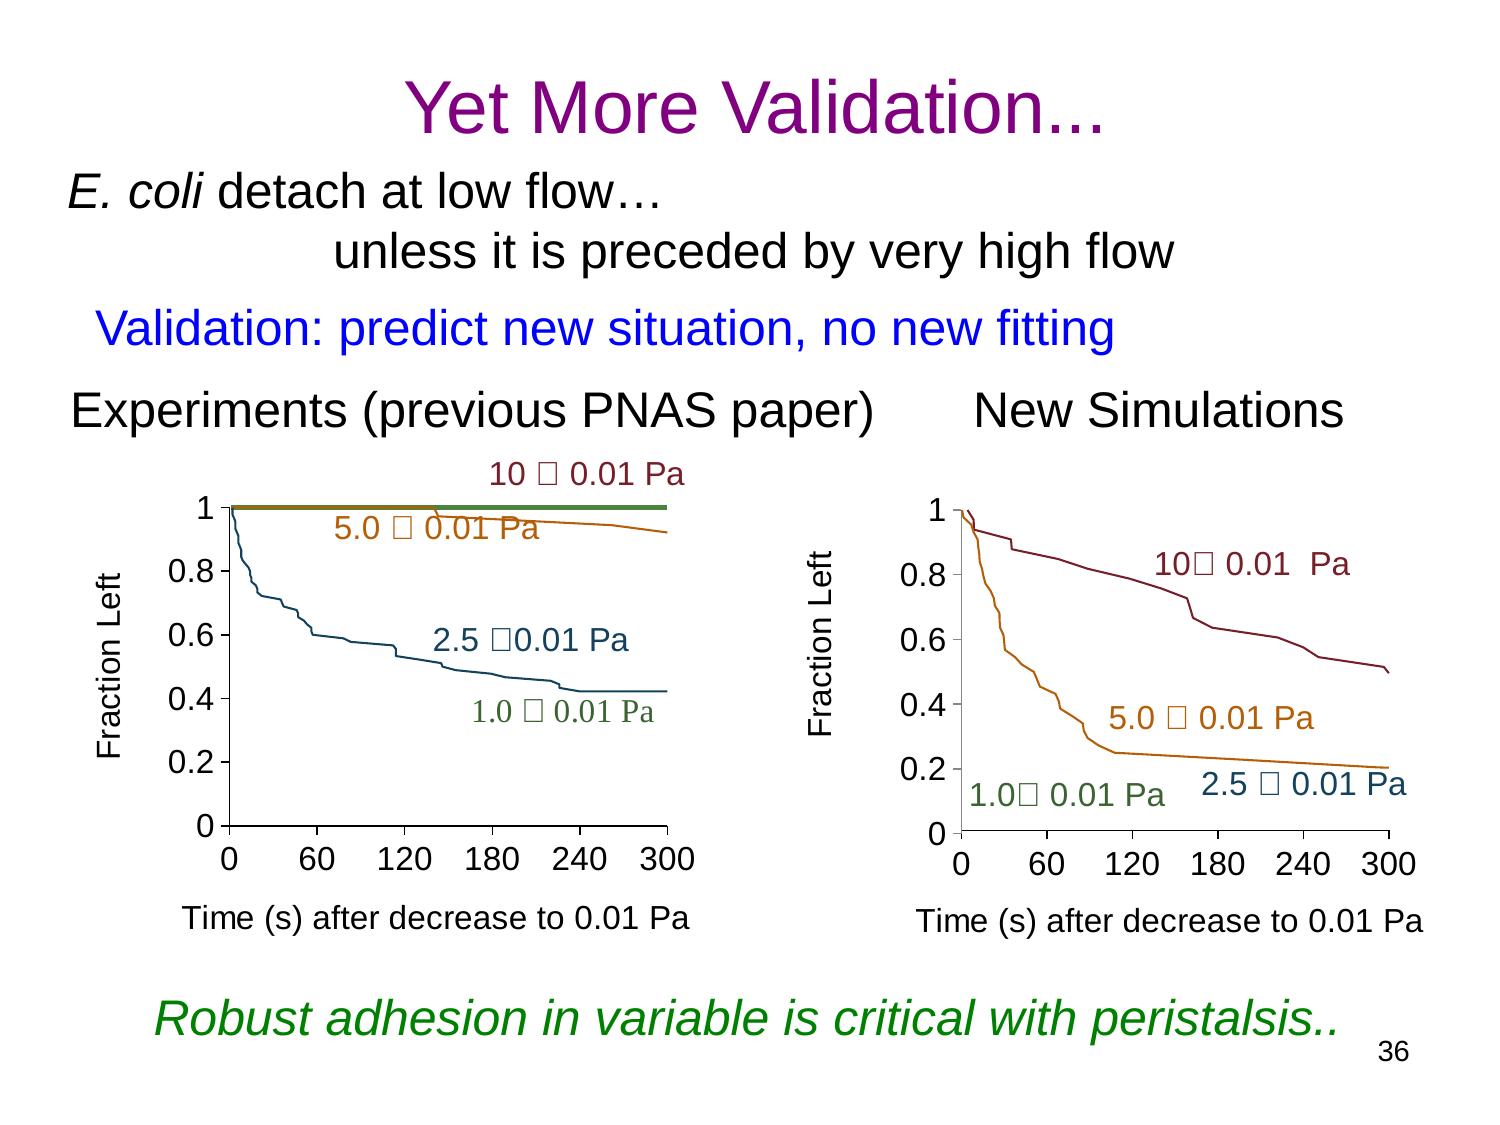

# Yet More Validation...

E. coli detach at low flow…
                   unless it is preceded by very high flow
Validation: predict new situation, no new fitting
Experiments (previous PNAS paper)
New Simulations

### Chart

| Category |  |  |  |  |
|---|---|---|---|---|

### Chart

| Category |  |  |  |  |
|---|---|---|---|---|
Robust adhesion in variable is critical with peristalsis..
36